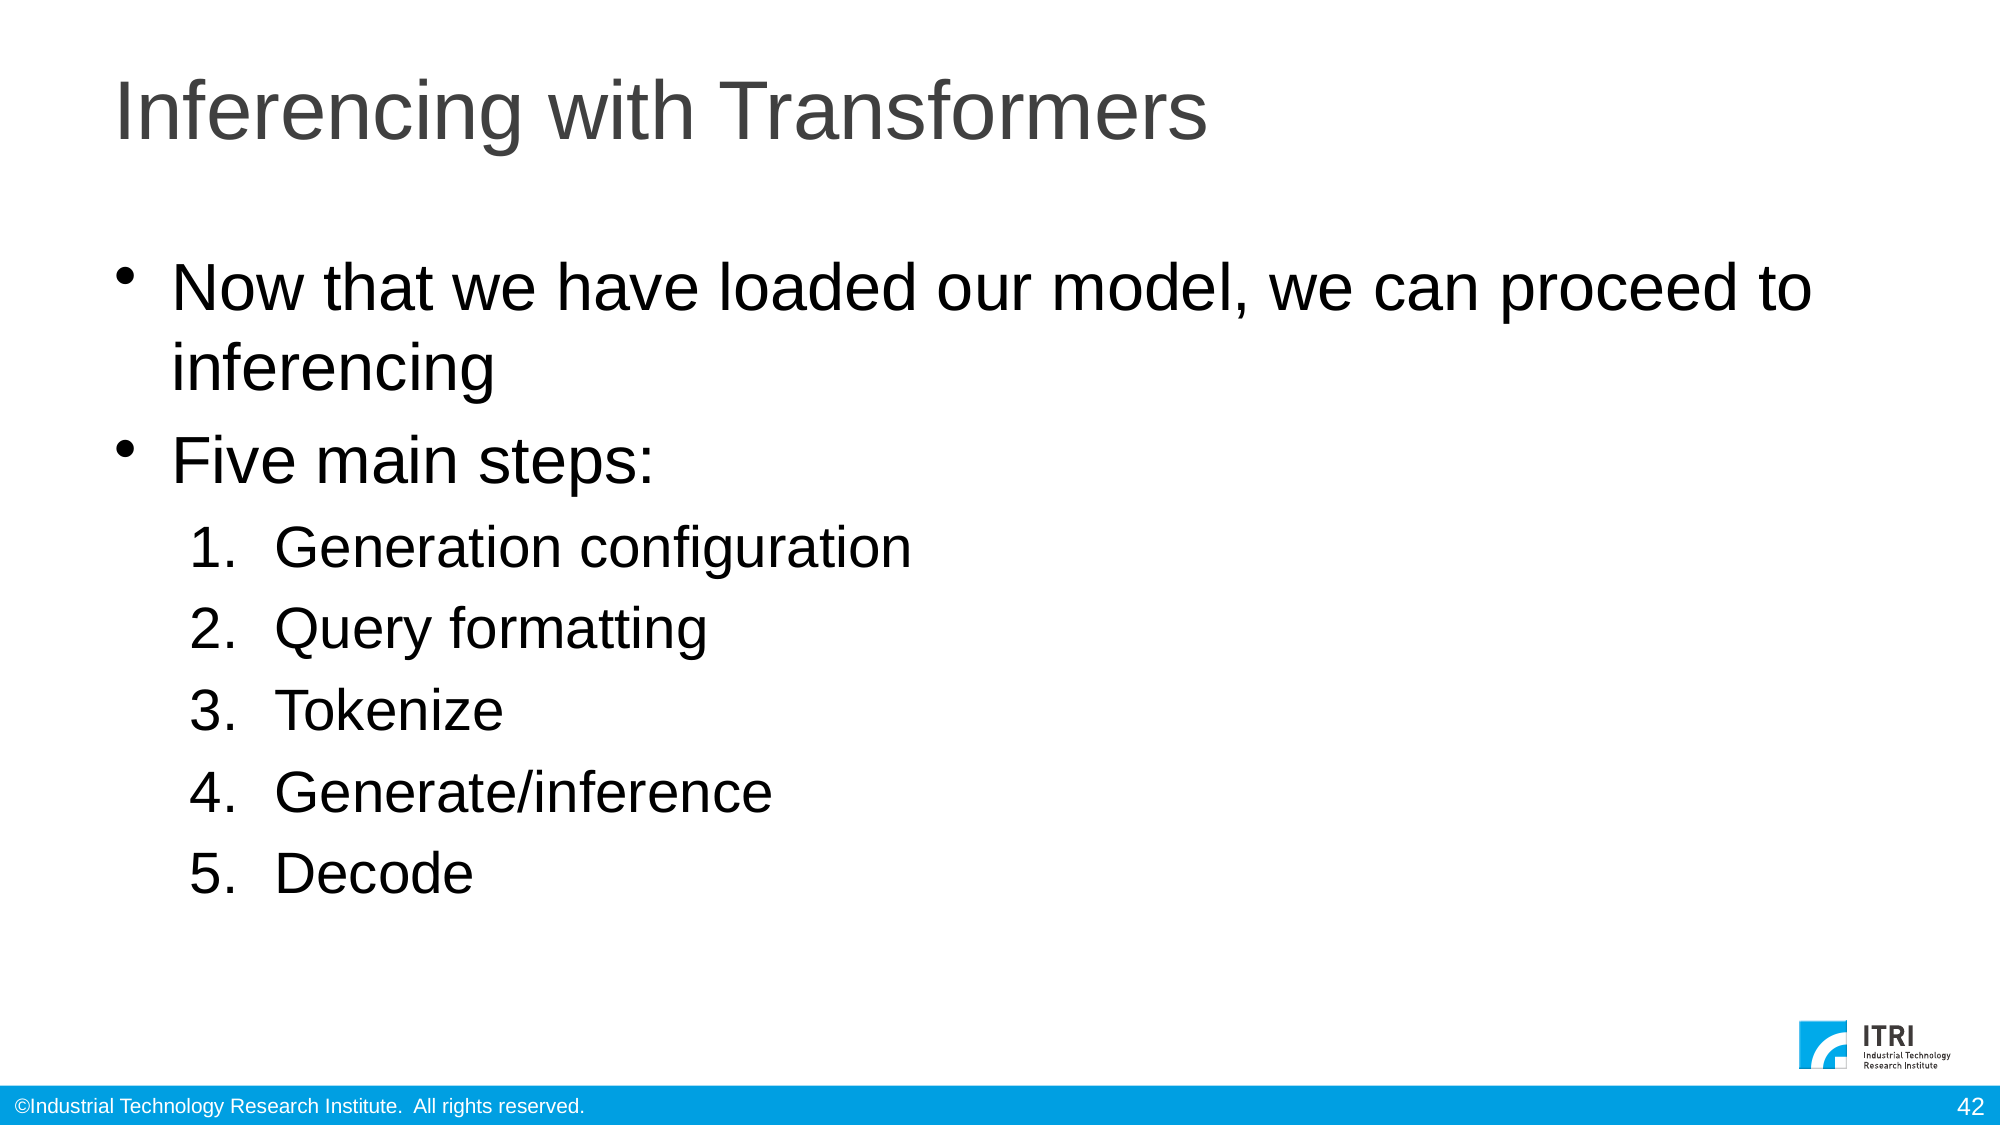

# Inferencing with Transformers
Now that we have loaded our model, we can proceed to inferencing
Five main steps:
Generation configuration
Query formatting
Tokenize
Generate/inference
Decode
42